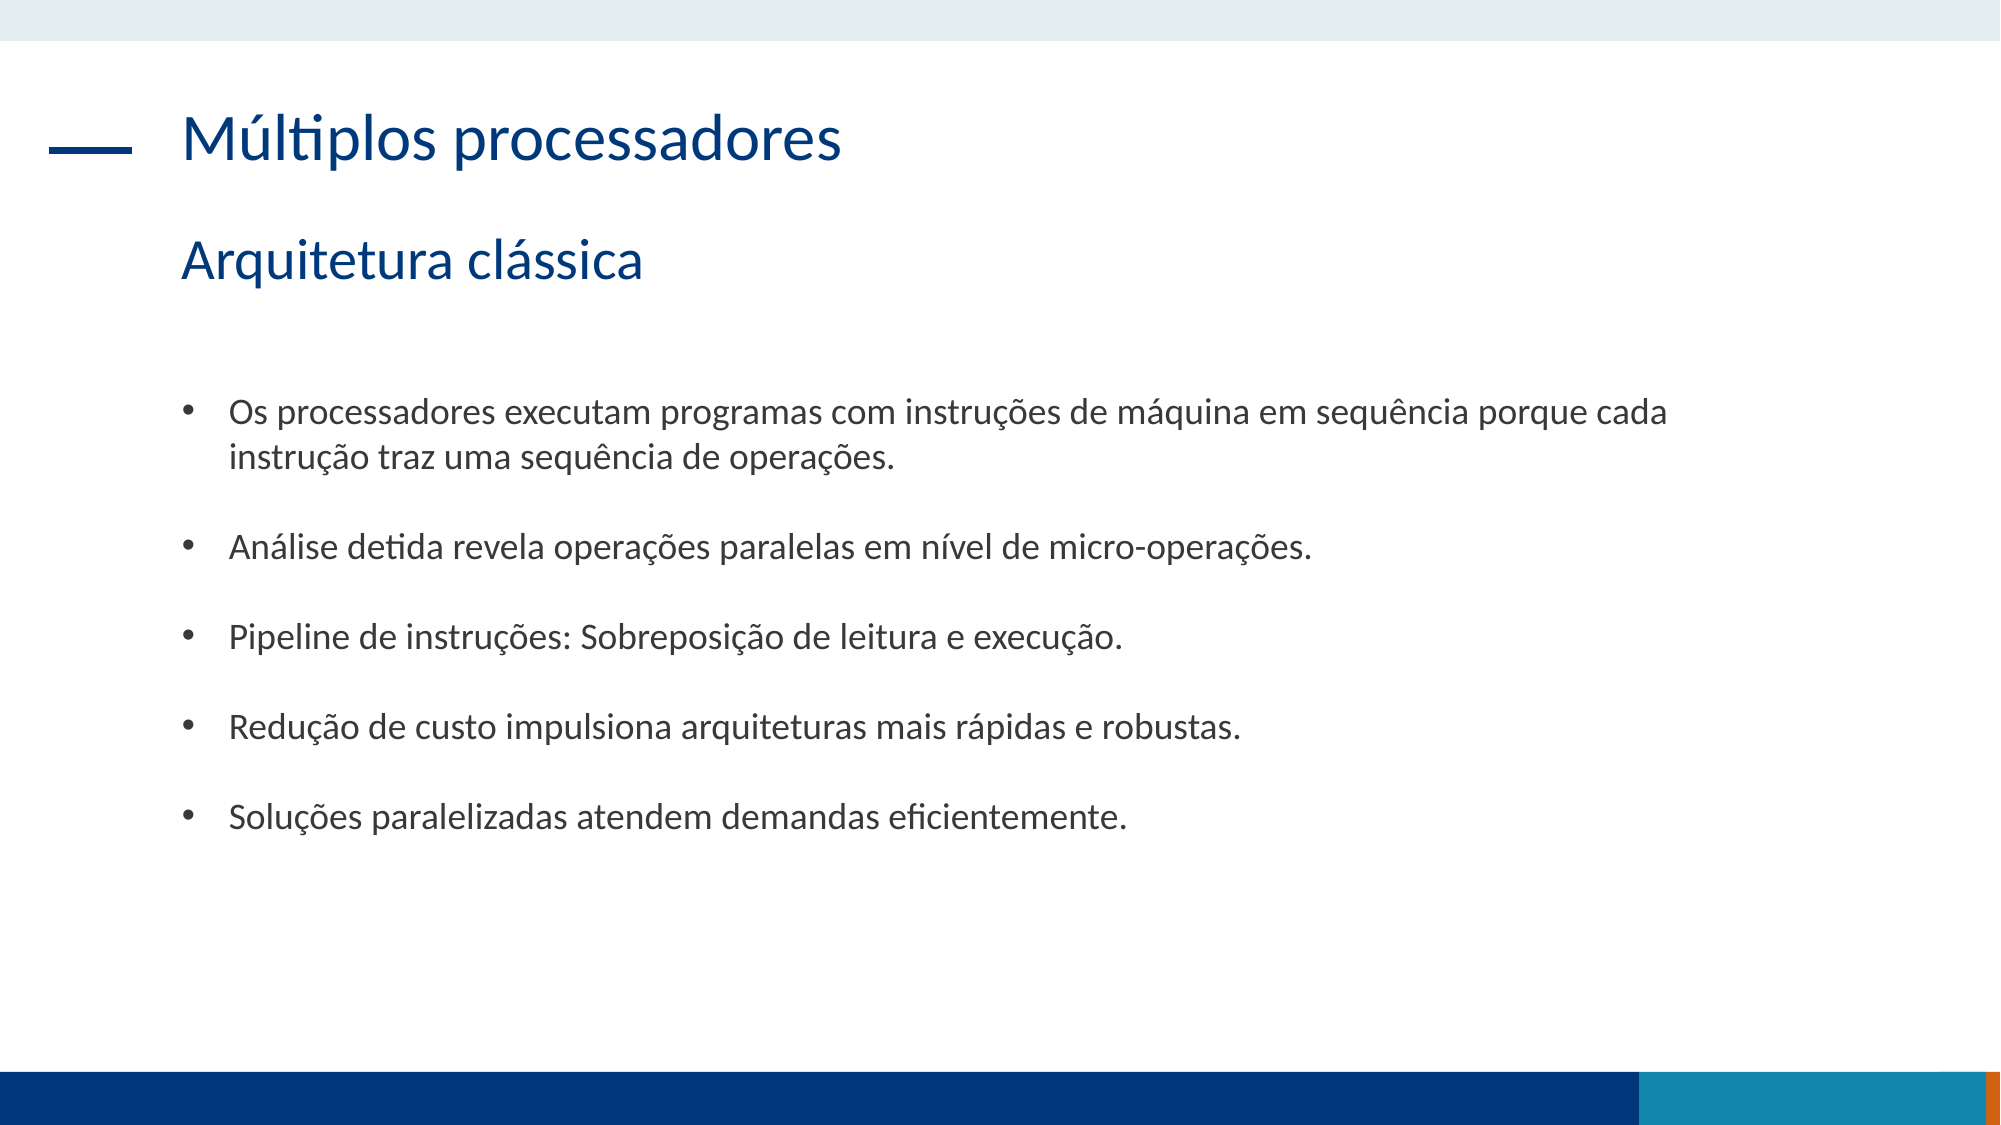

Múltiplos processadores
Arquitetura clássica
Os processadores executam programas com instruções de máquina em sequência porque cada instrução traz uma sequência de operações.

Análise detida revela operações paralelas em nível de micro-operações.

Pipeline de instruções: Sobreposição de leitura e execução.

Redução de custo impulsiona arquiteturas mais rápidas e robustas.

Soluções paralelizadas atendem demandas eficientemente.